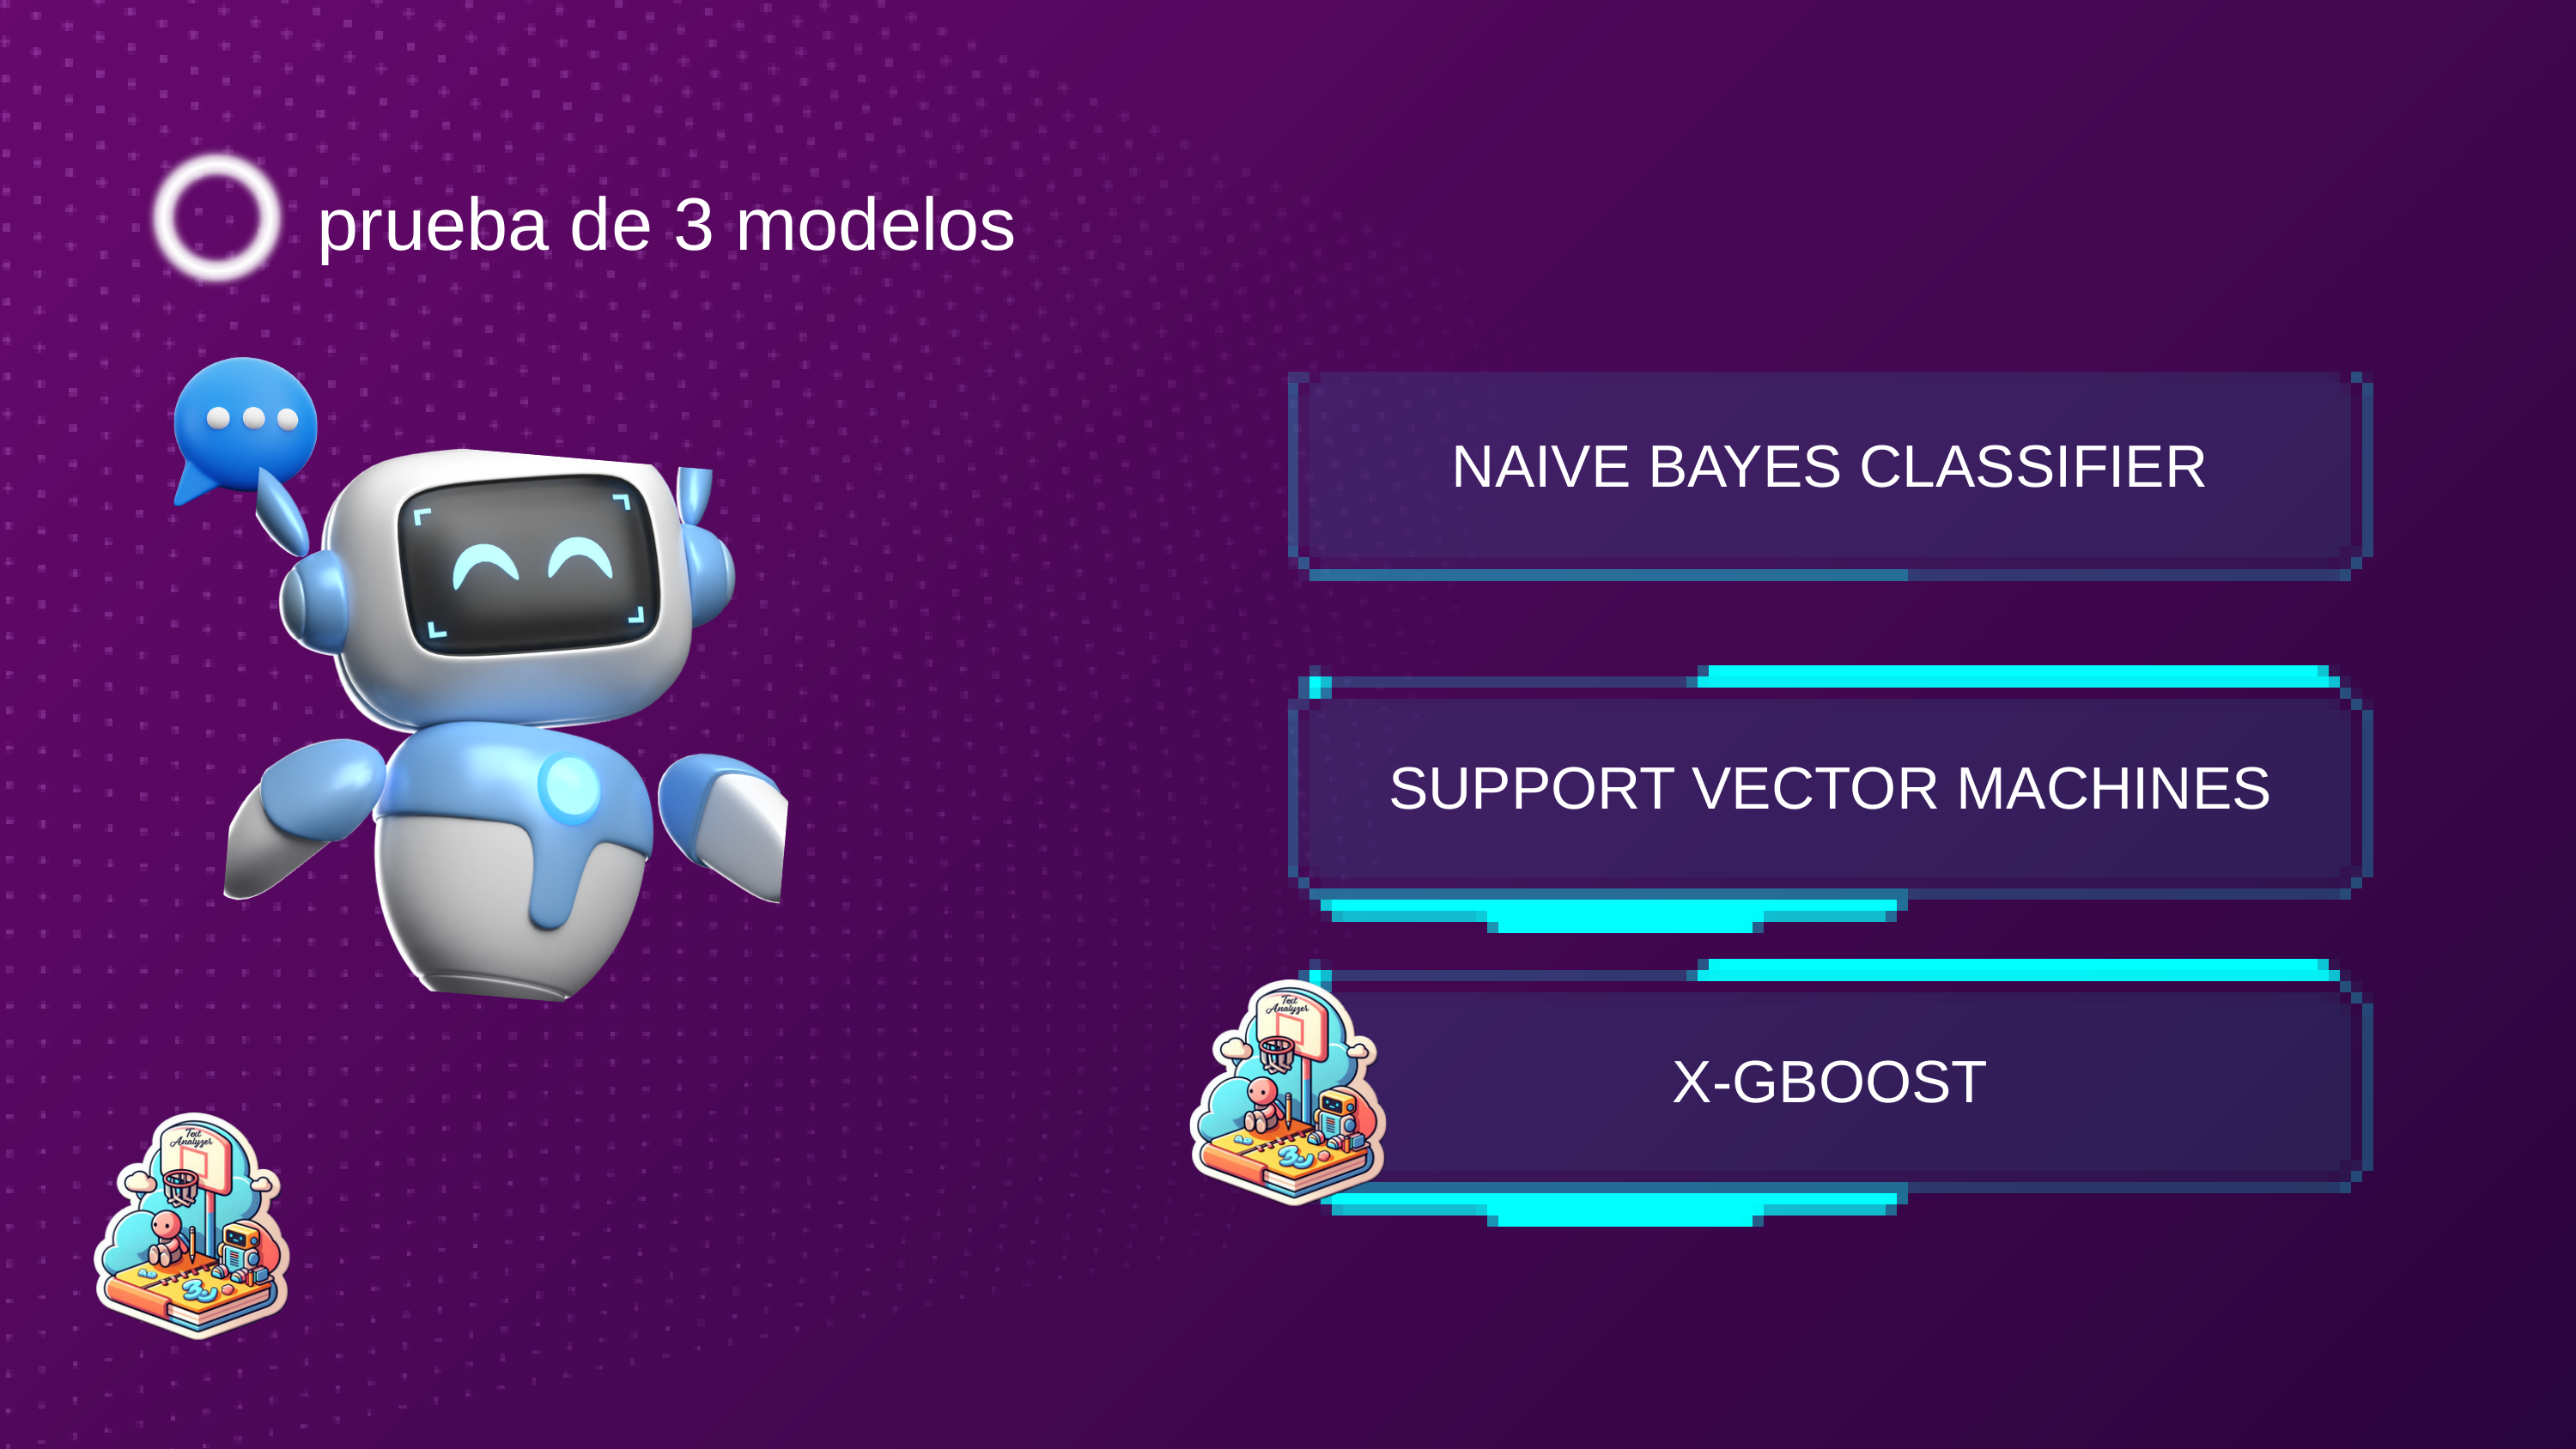

prueba de 3 modelos

NAIVE BAYES CLASSIFIER

SUPPORT VECTOR MACHINES

X-GBOOST